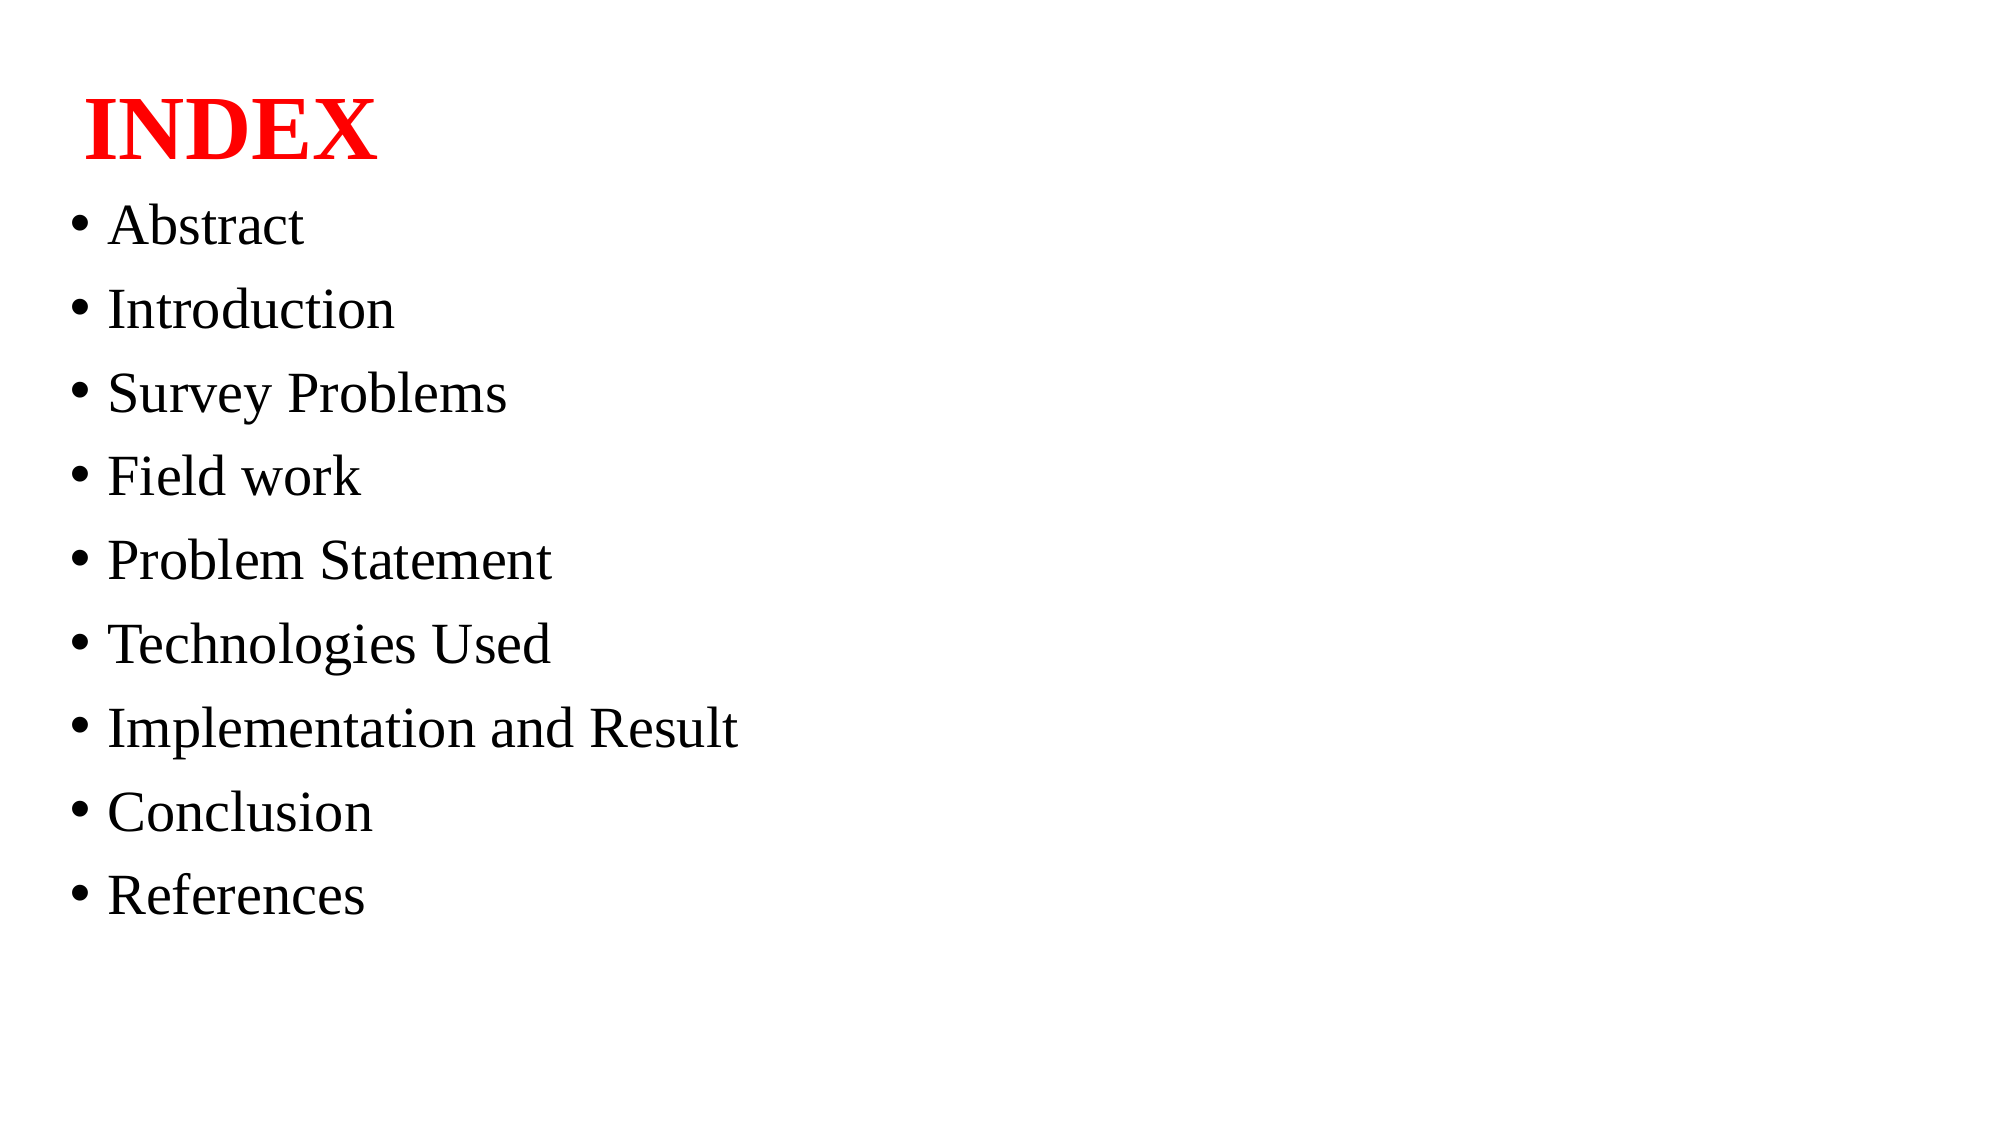

# INDEX
Abstract
Introduction
Survey Problems
Field work
Problem Statement
Technologies Used
Implementation and Result
Conclusion
References